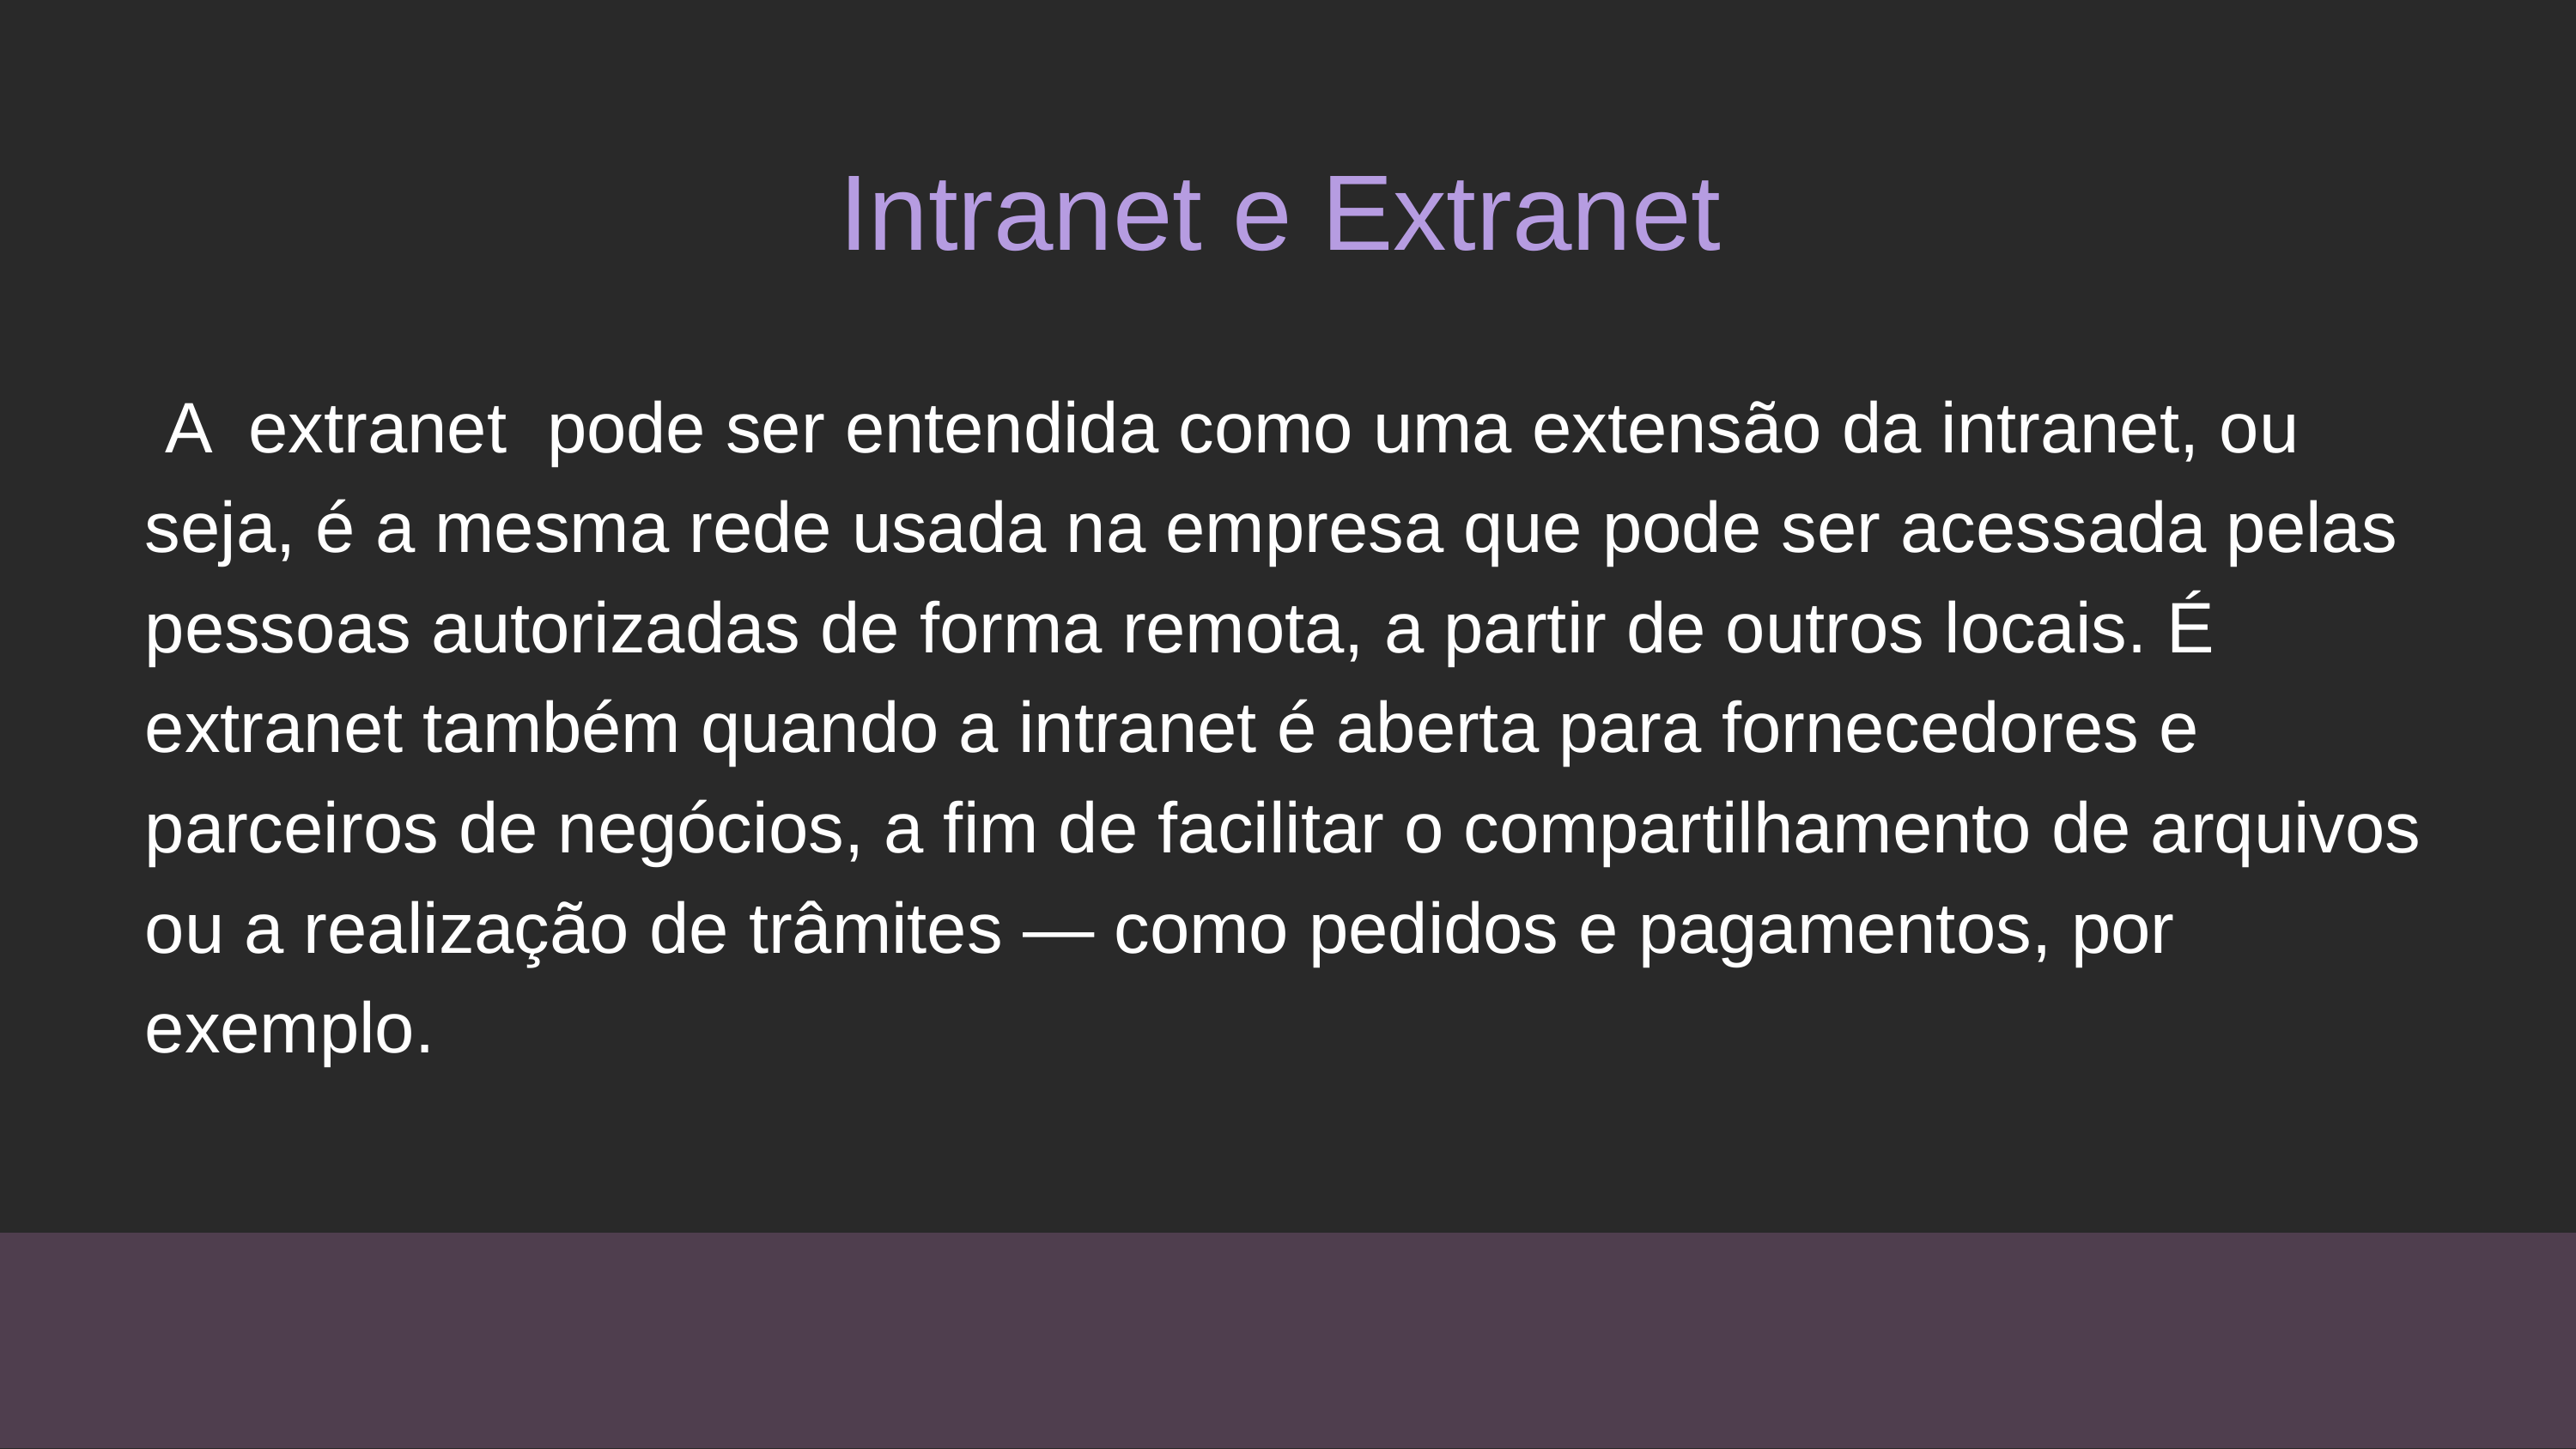

Intranet e Extranet
 A  extranet  pode ser entendida como uma extensão da intranet, ou seja, é a mesma rede usada na empresa que pode ser acessada pelas pessoas autorizadas de forma remota, a partir de outros locais. É extranet também quando a intranet é aberta para fornecedores e parceiros de negócios, a fim de facilitar o compartilhamento de arquivos ou a realização de trâmites — como pedidos e pagamentos, por exemplo.